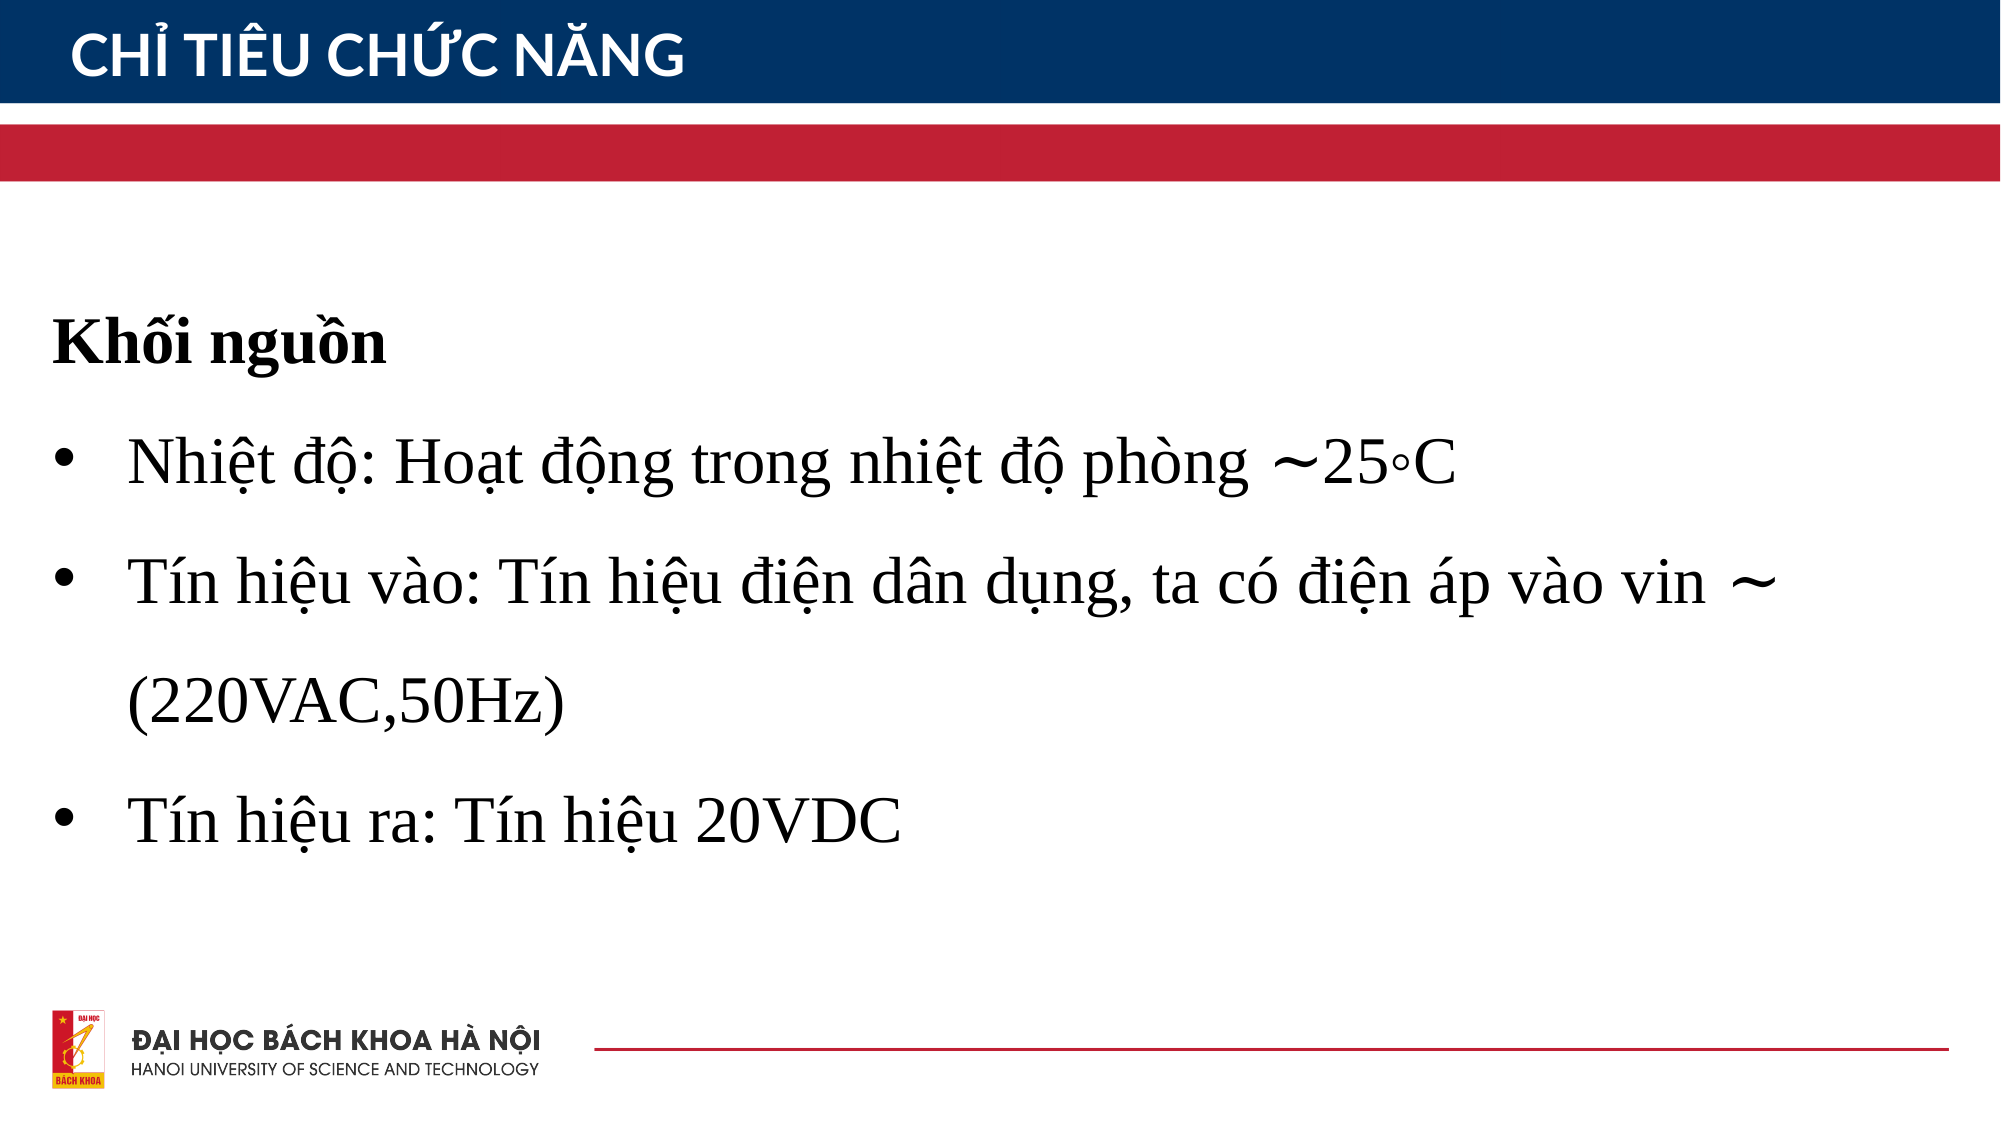

# CHỈ TIÊU CHỨC NĂNG
Khối nguồn
Nhiệt độ: Hoạt động trong nhiệt độ phòng ∼25◦C
Tín hiệu vào: Tín hiệu điện dân dụng, ta có điện áp vào vin ∼ (220VAC,50Hz)
Tín hiệu ra: Tín hiệu 20VDC
6